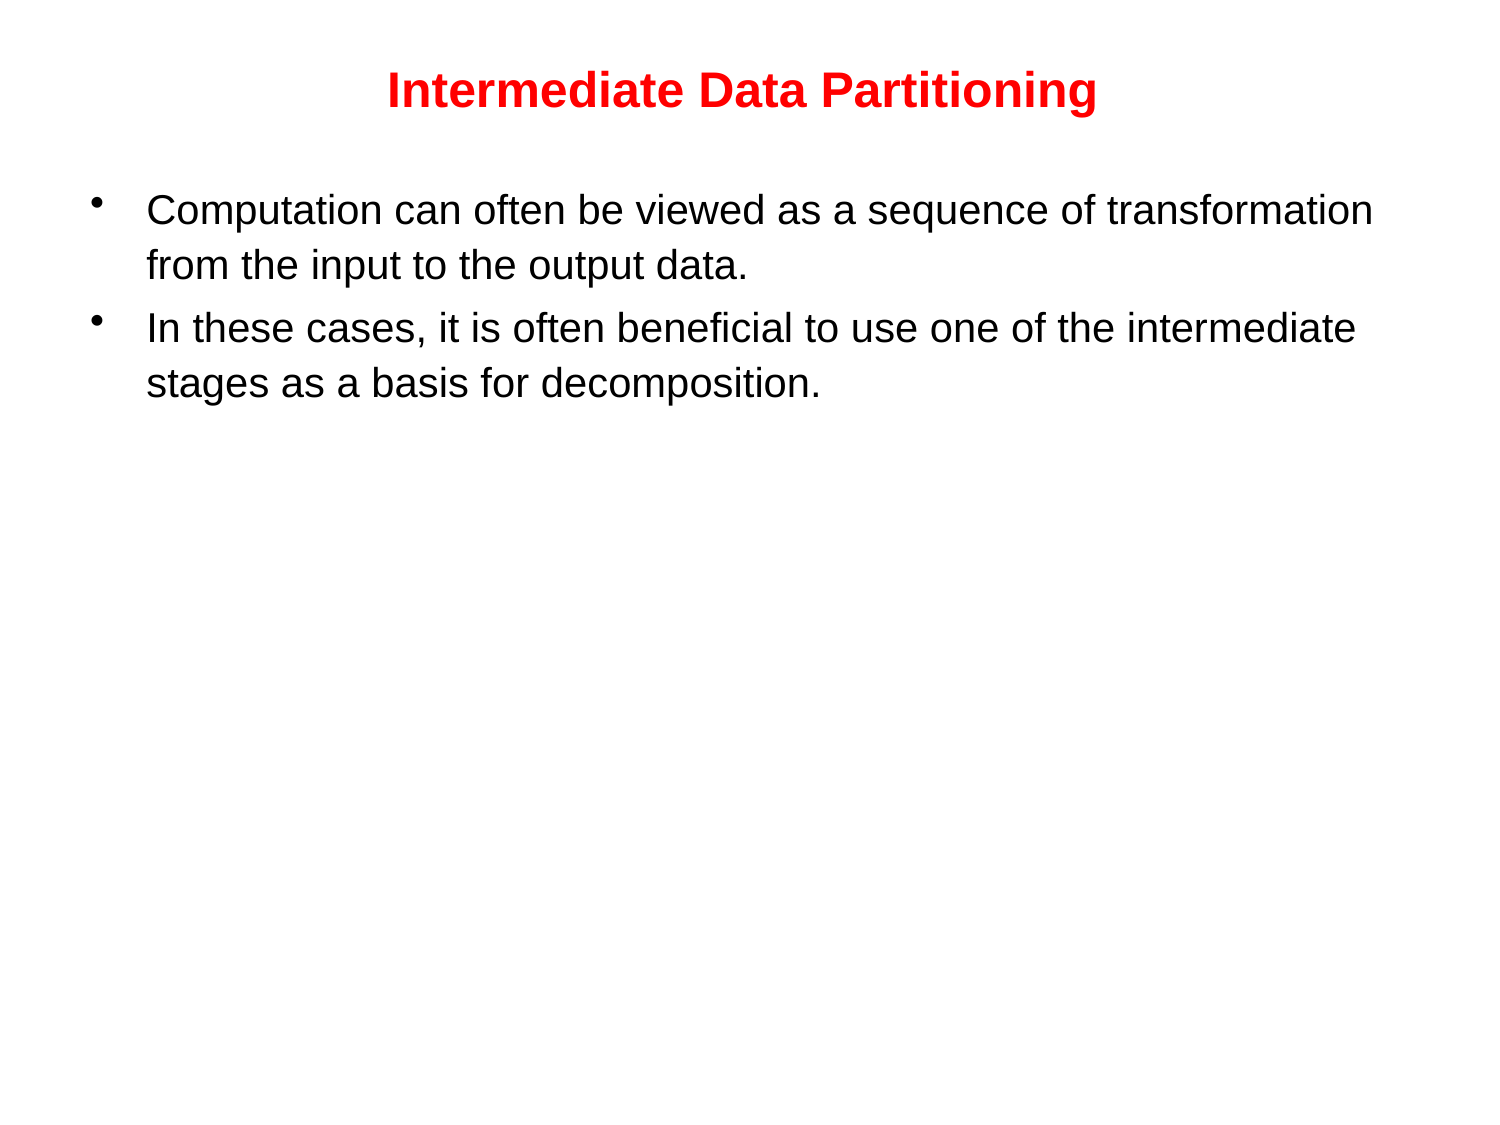

# Intermediate Data Partitioning
Computation can often be viewed as a sequence of transformation from the input to the output data.
In these cases, it is often beneficial to use one of the intermediate stages as a basis for decomposition.